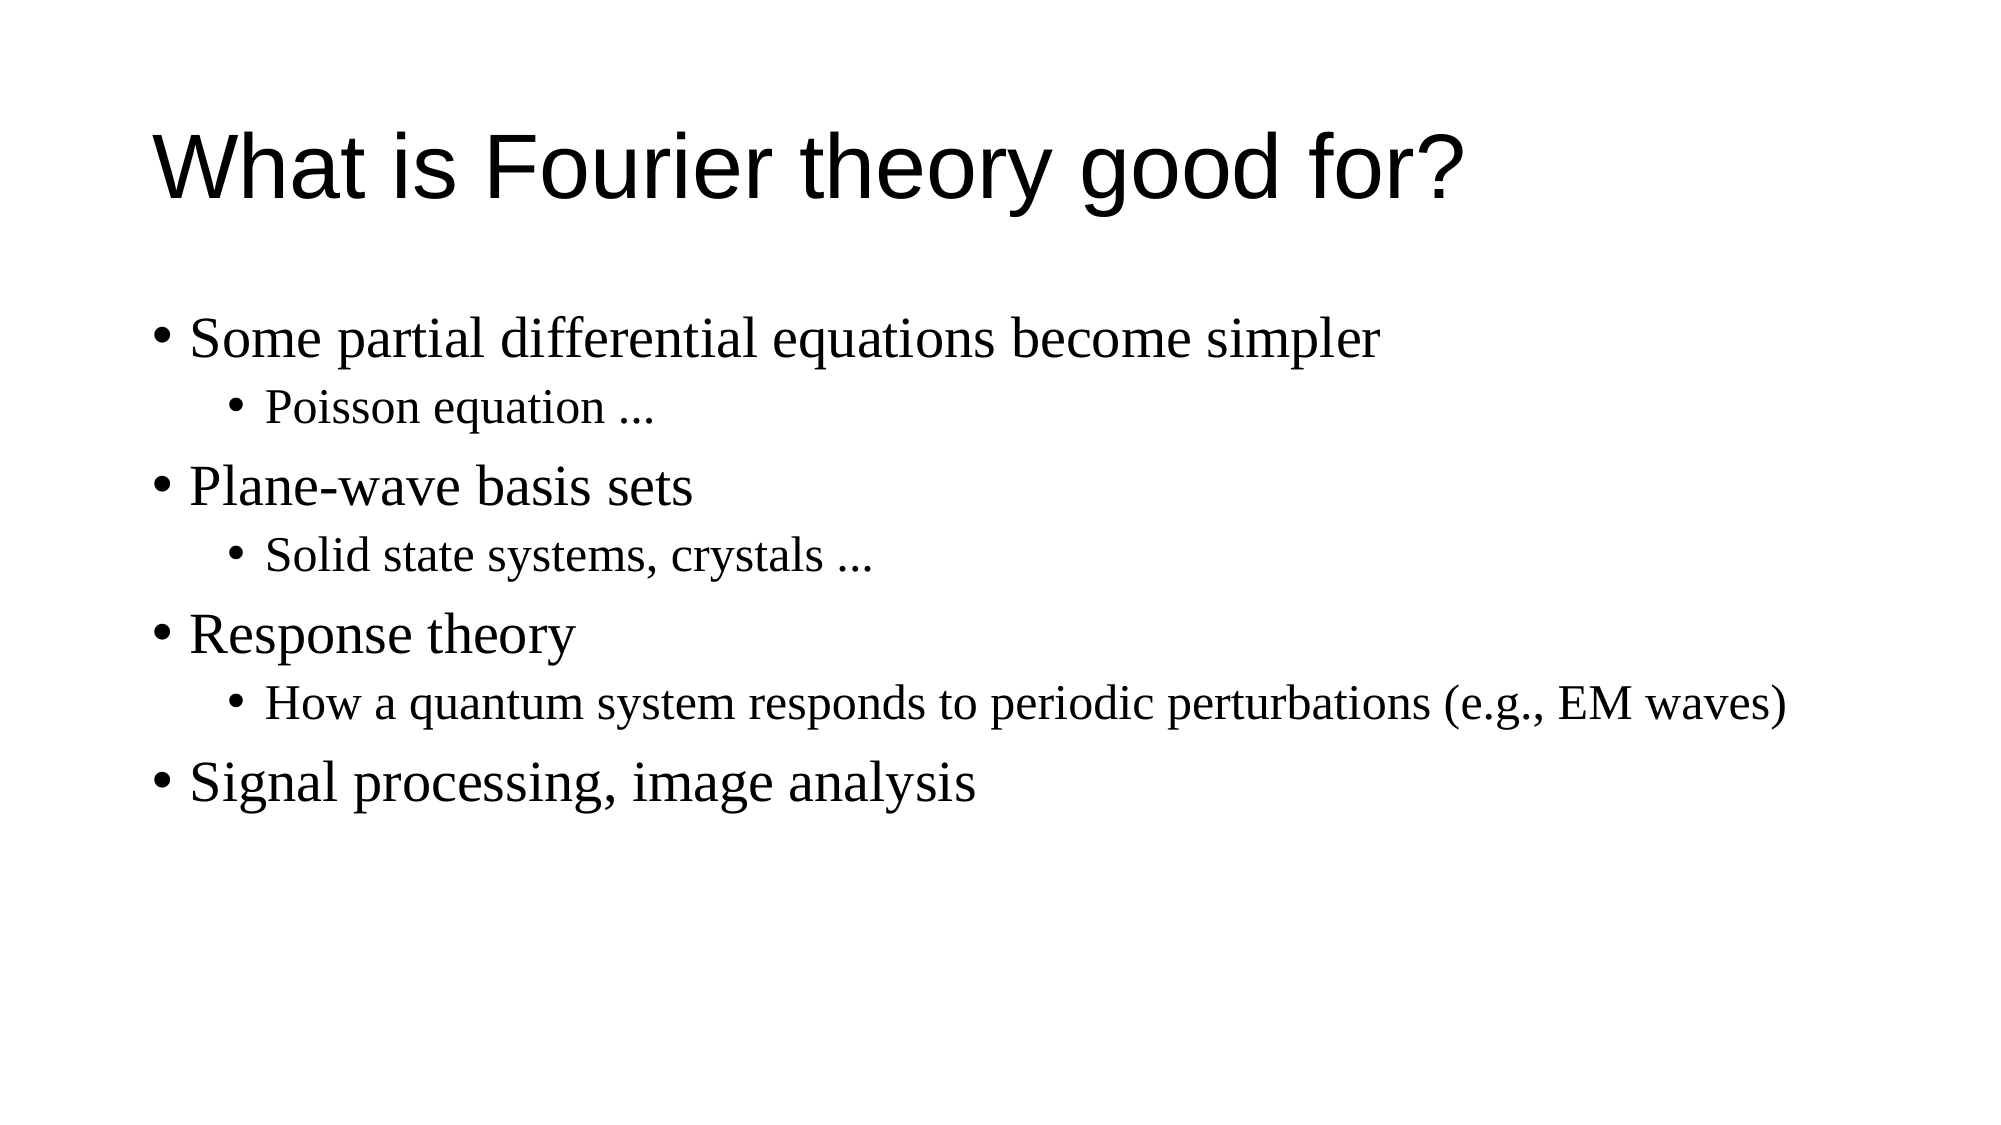

# What is Fourier theory good for?
Some partial differential equations become simpler
Poisson equation ...
Plane-wave basis sets
Solid state systems, crystals ...
Response theory
How a quantum system responds to periodic perturbations (e.g., EM waves)
Signal processing, image analysis